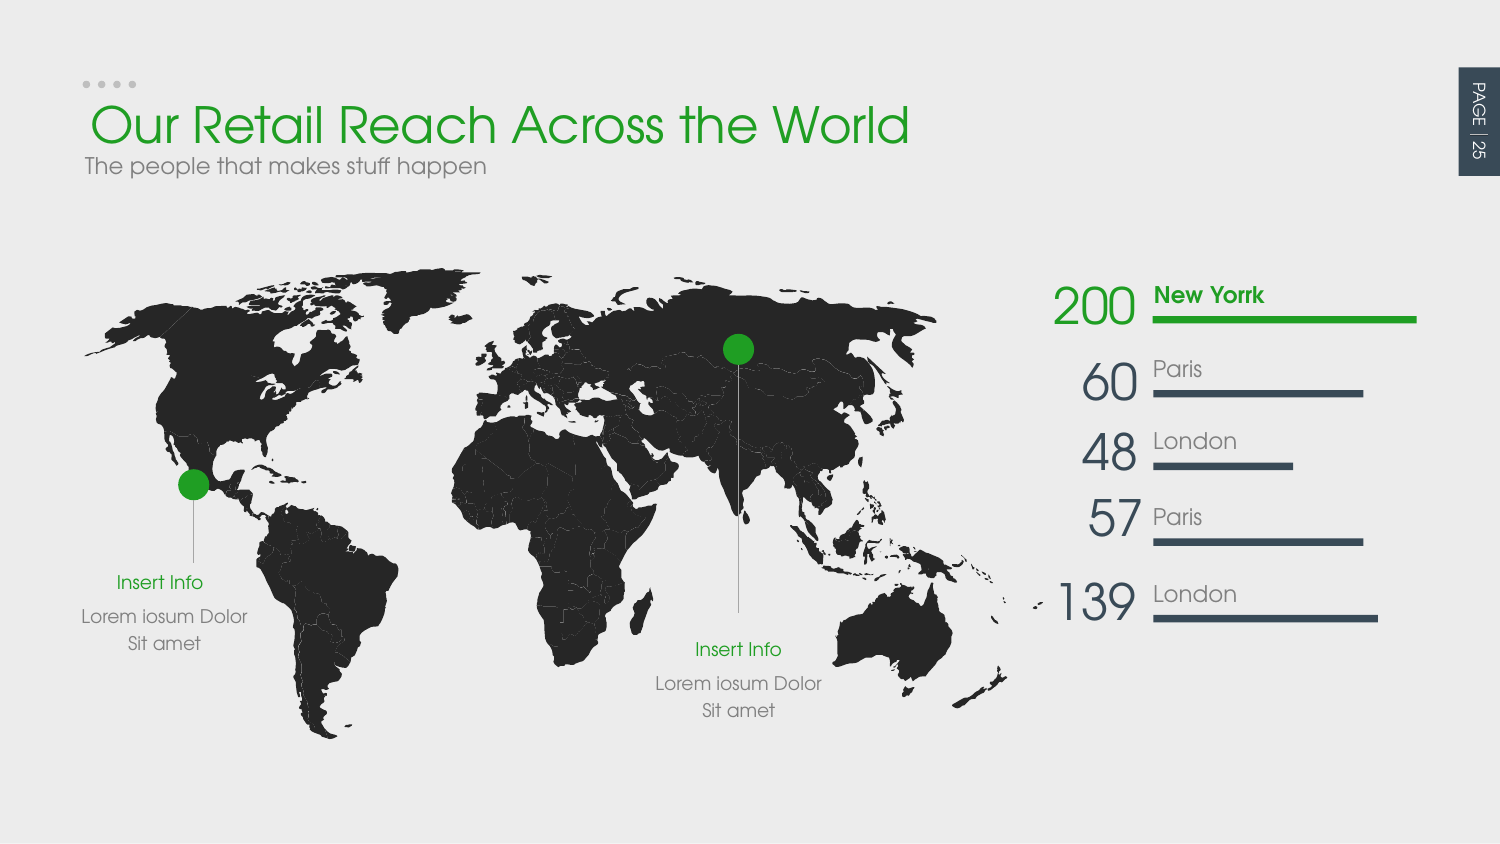

PAGE   25
Our Retail Reach Across the World
The people that makes stuff happen
200
New Yorrk

Insert Info
Lorem iosum Dolor
Sit amet
60
Paris

48
London

Insert Info
Lorem iosum Dolor
Sit amet
57
Paris

139
London